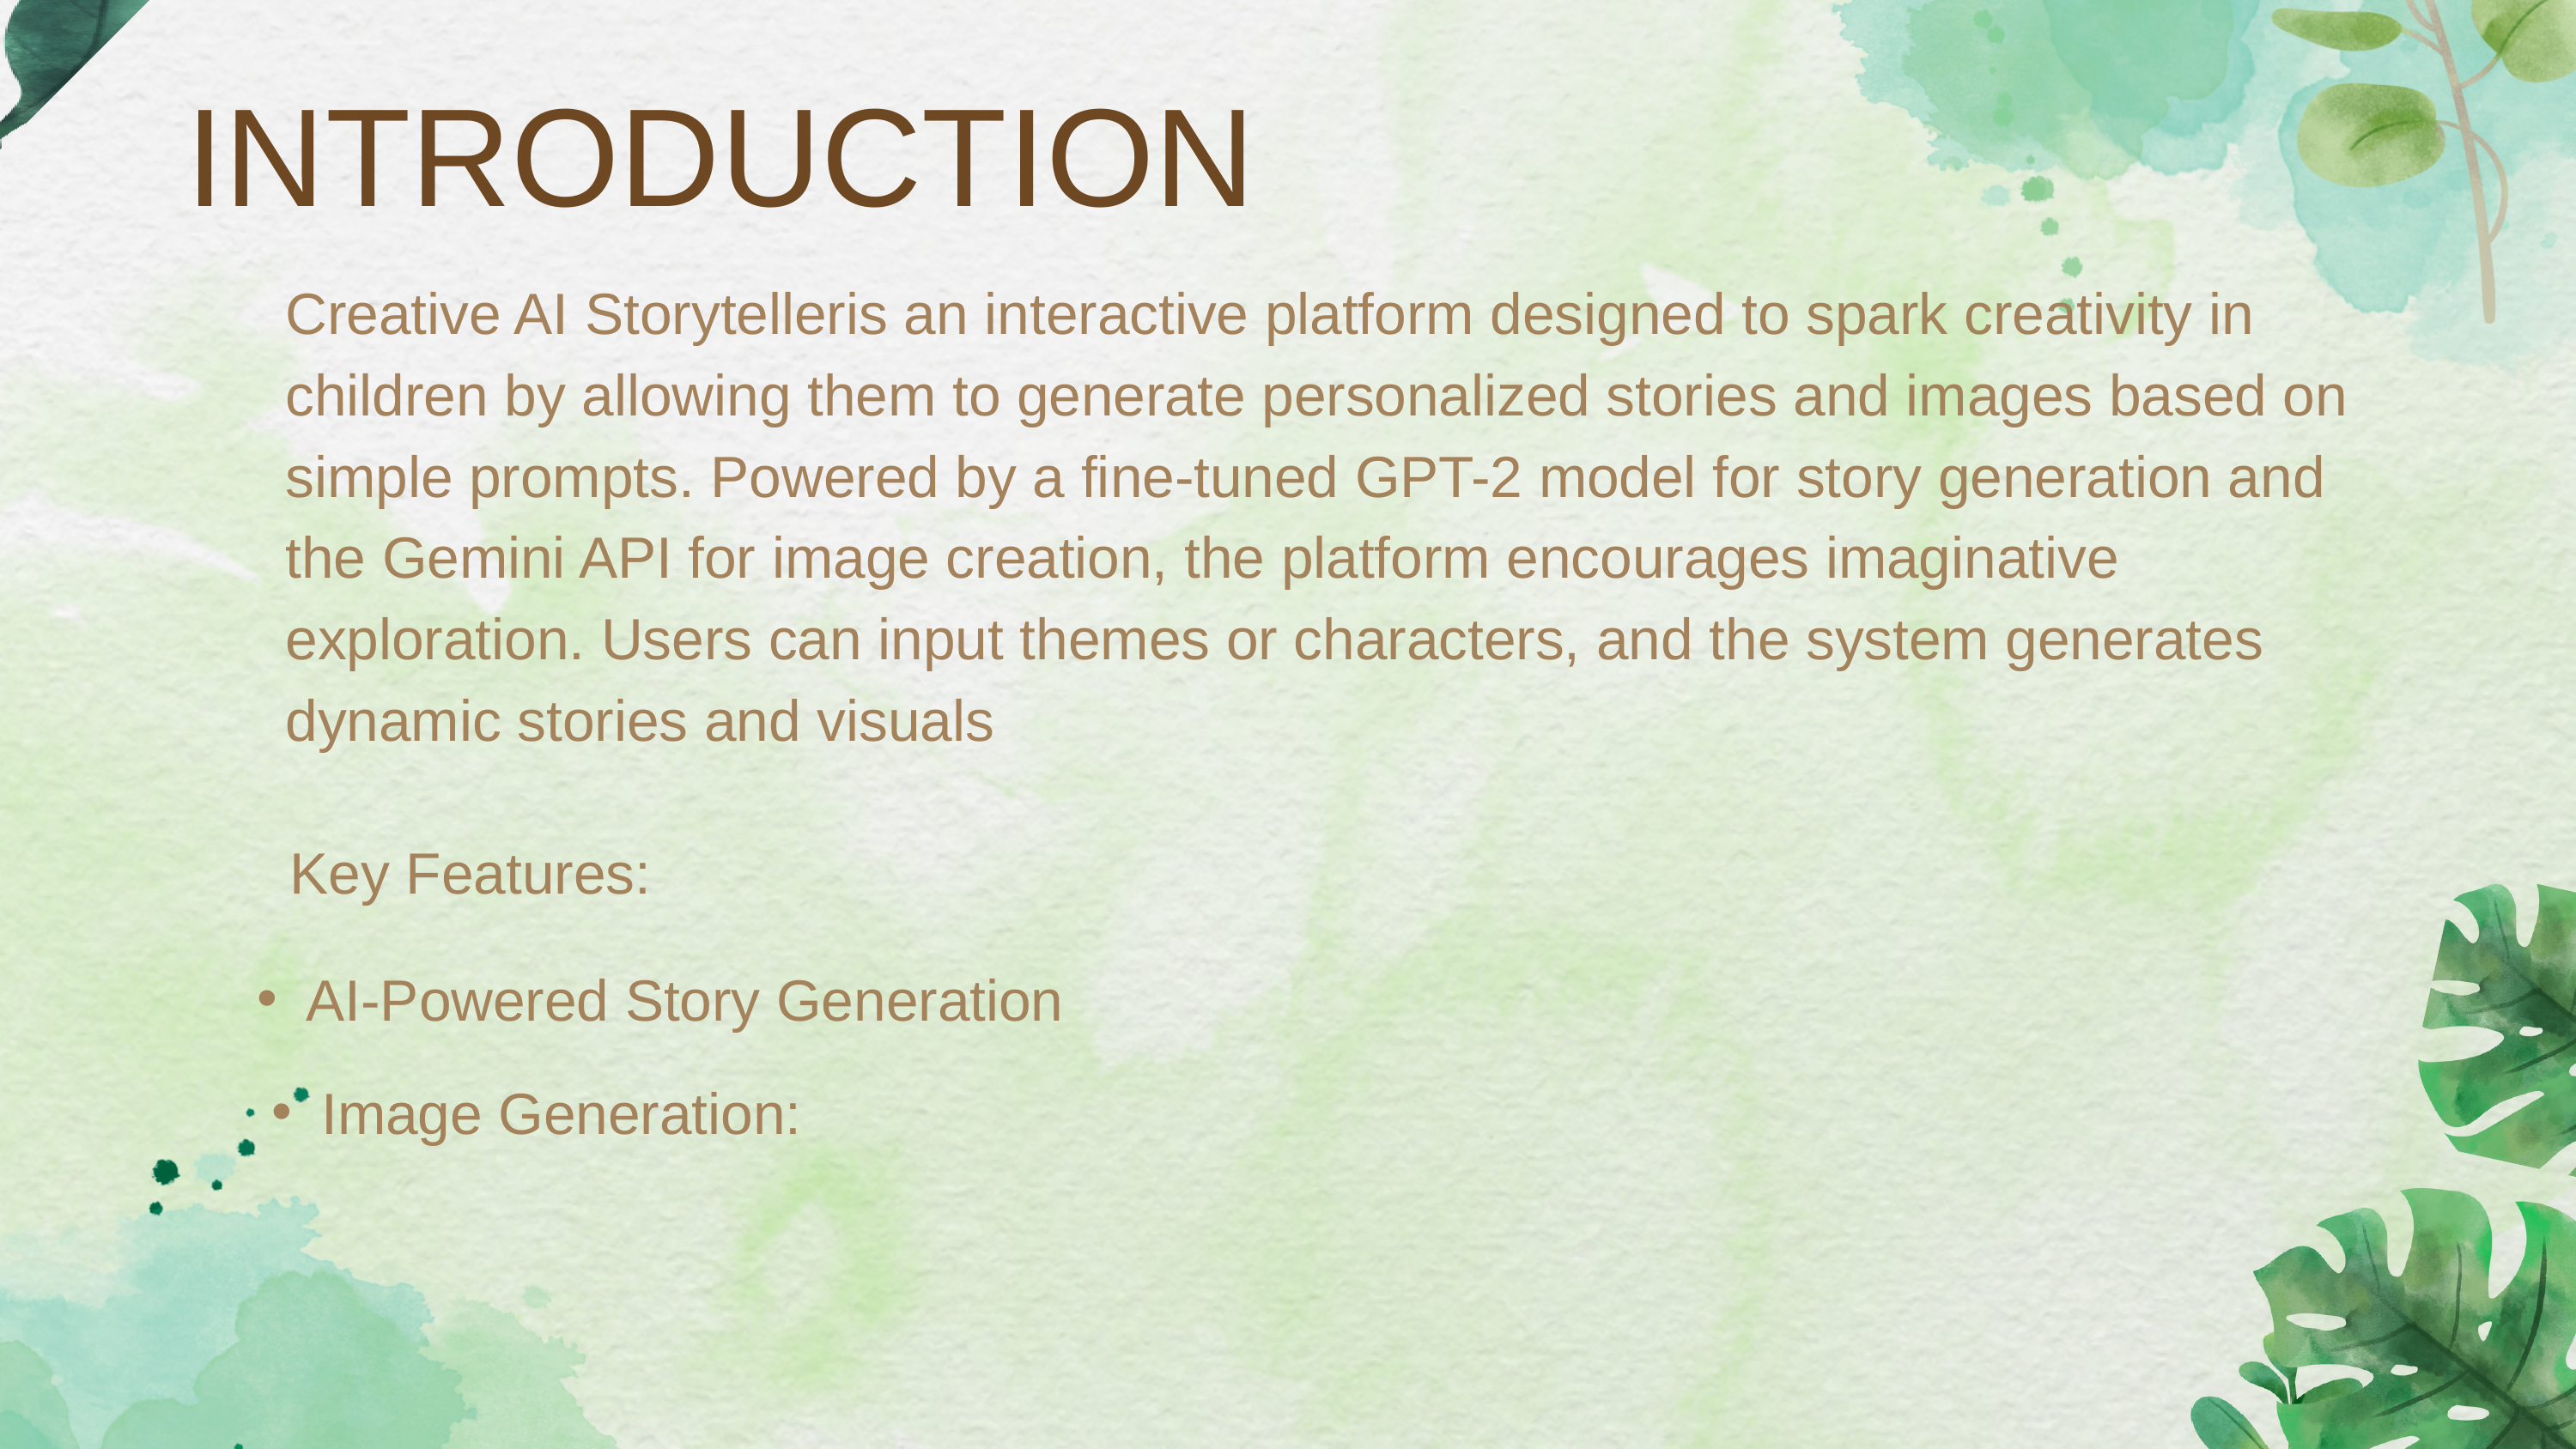

INTRODUCTION
Creative AI Storytelleris an interactive platform designed to spark creativity in children by allowing them to generate personalized stories and images based on simple prompts. Powered by a fine-tuned GPT-2 model for story generation and the Gemini API for image creation, the platform encourages imaginative exploration. Users can input themes or characters, and the system generates dynamic stories and visuals
Key Features:

AI-Powered Story Generation
Image Generation: